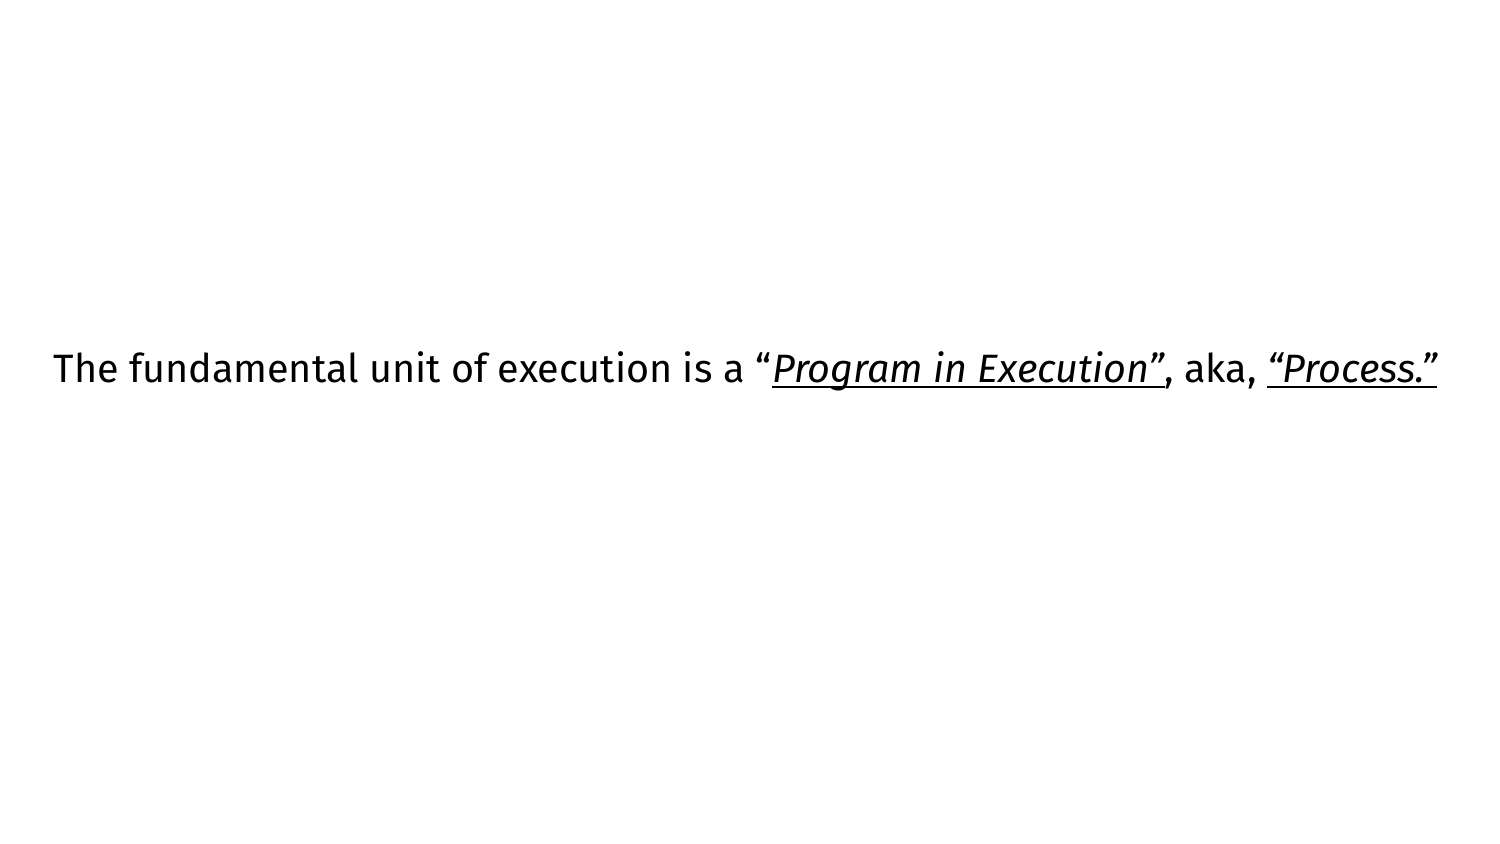

The fundamental unit of execution is a “Program in Execution”, aka, “Process.”